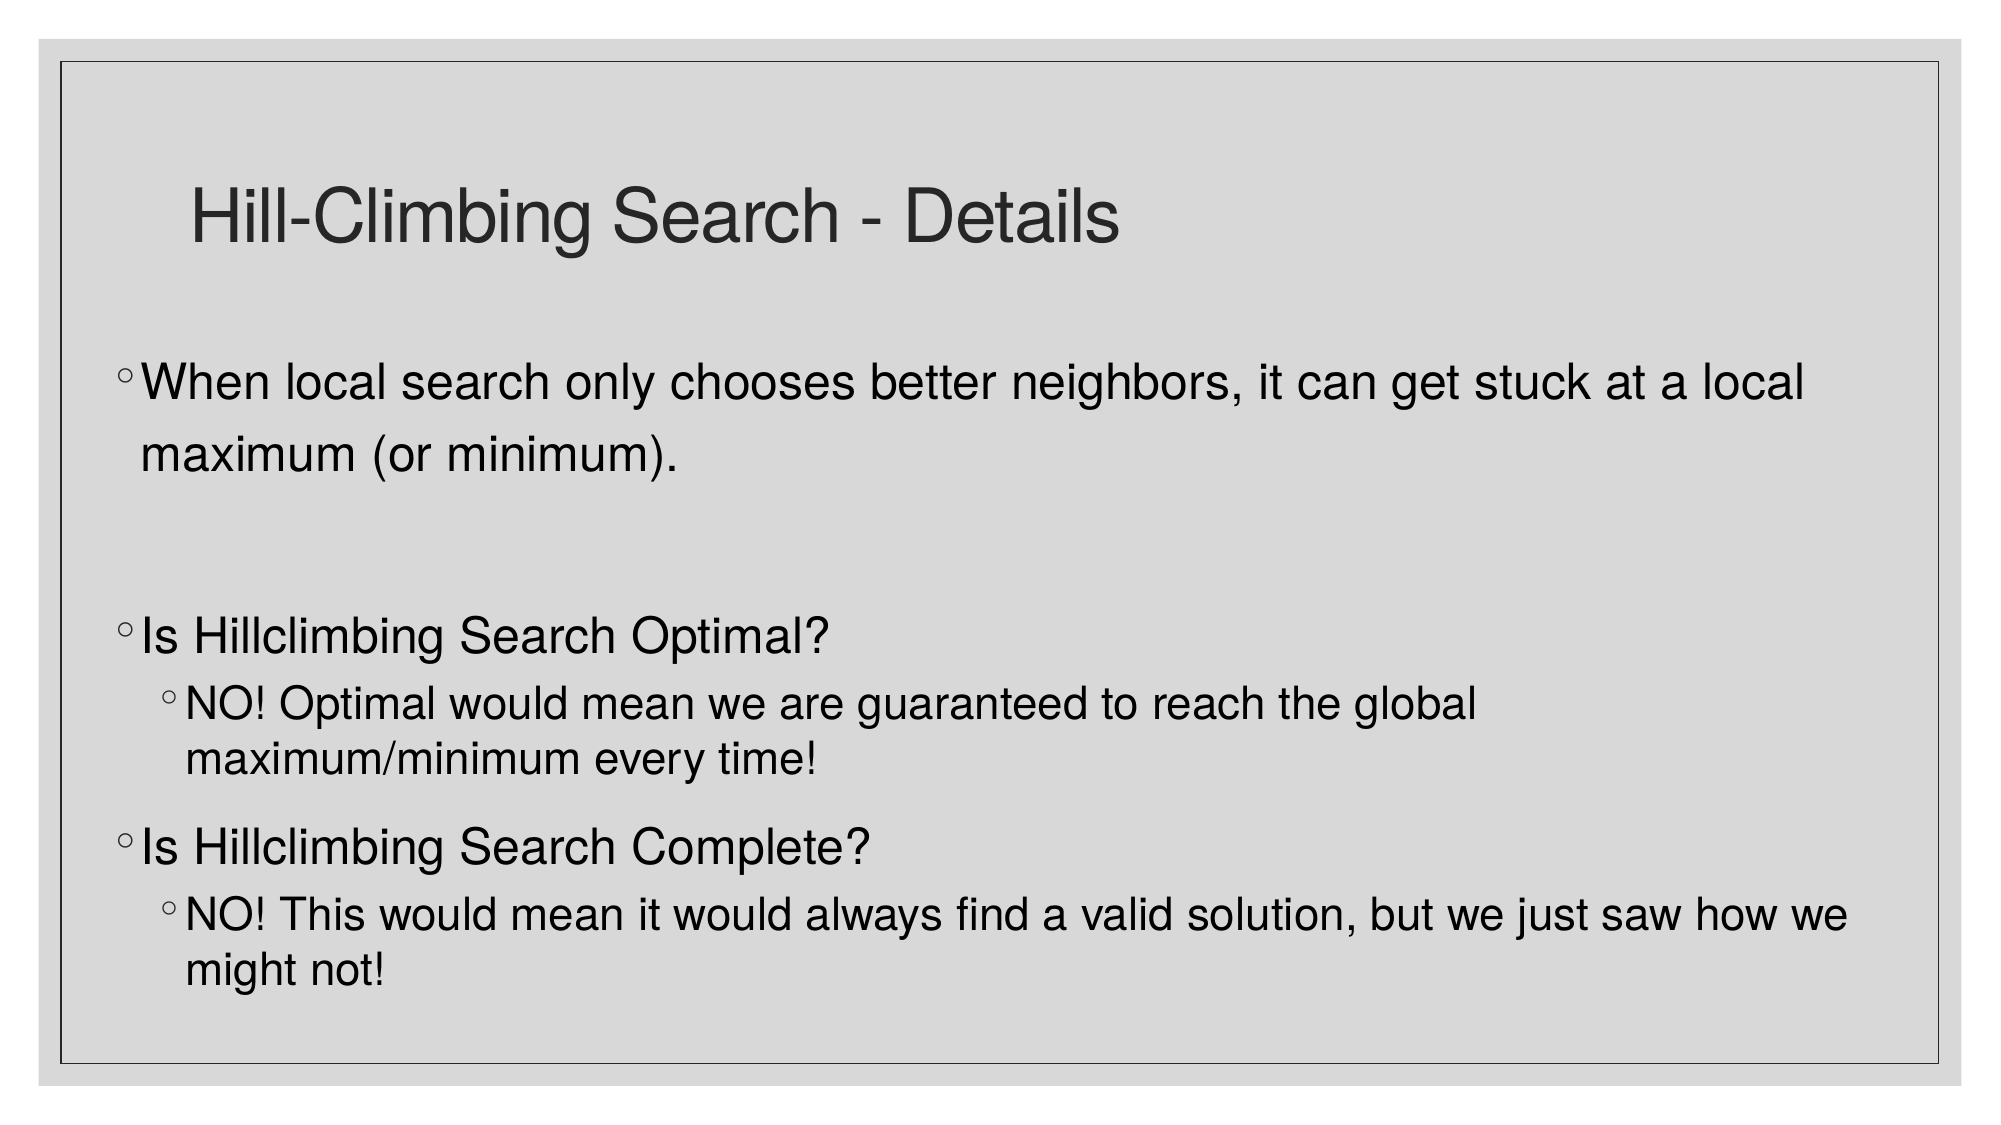

# Hill-Climbing Search - Details
When local search only chooses better neighbors, it can get stuck at a local maximum (or minimum).

Is Hillclimbing Search Optimal?
NO! Optimal would mean we are guaranteed to reach the global maximum/minimum every time!
Is Hillclimbing Search Complete?
NO! This would mean it would always find a valid solution, but we just saw how we might not!